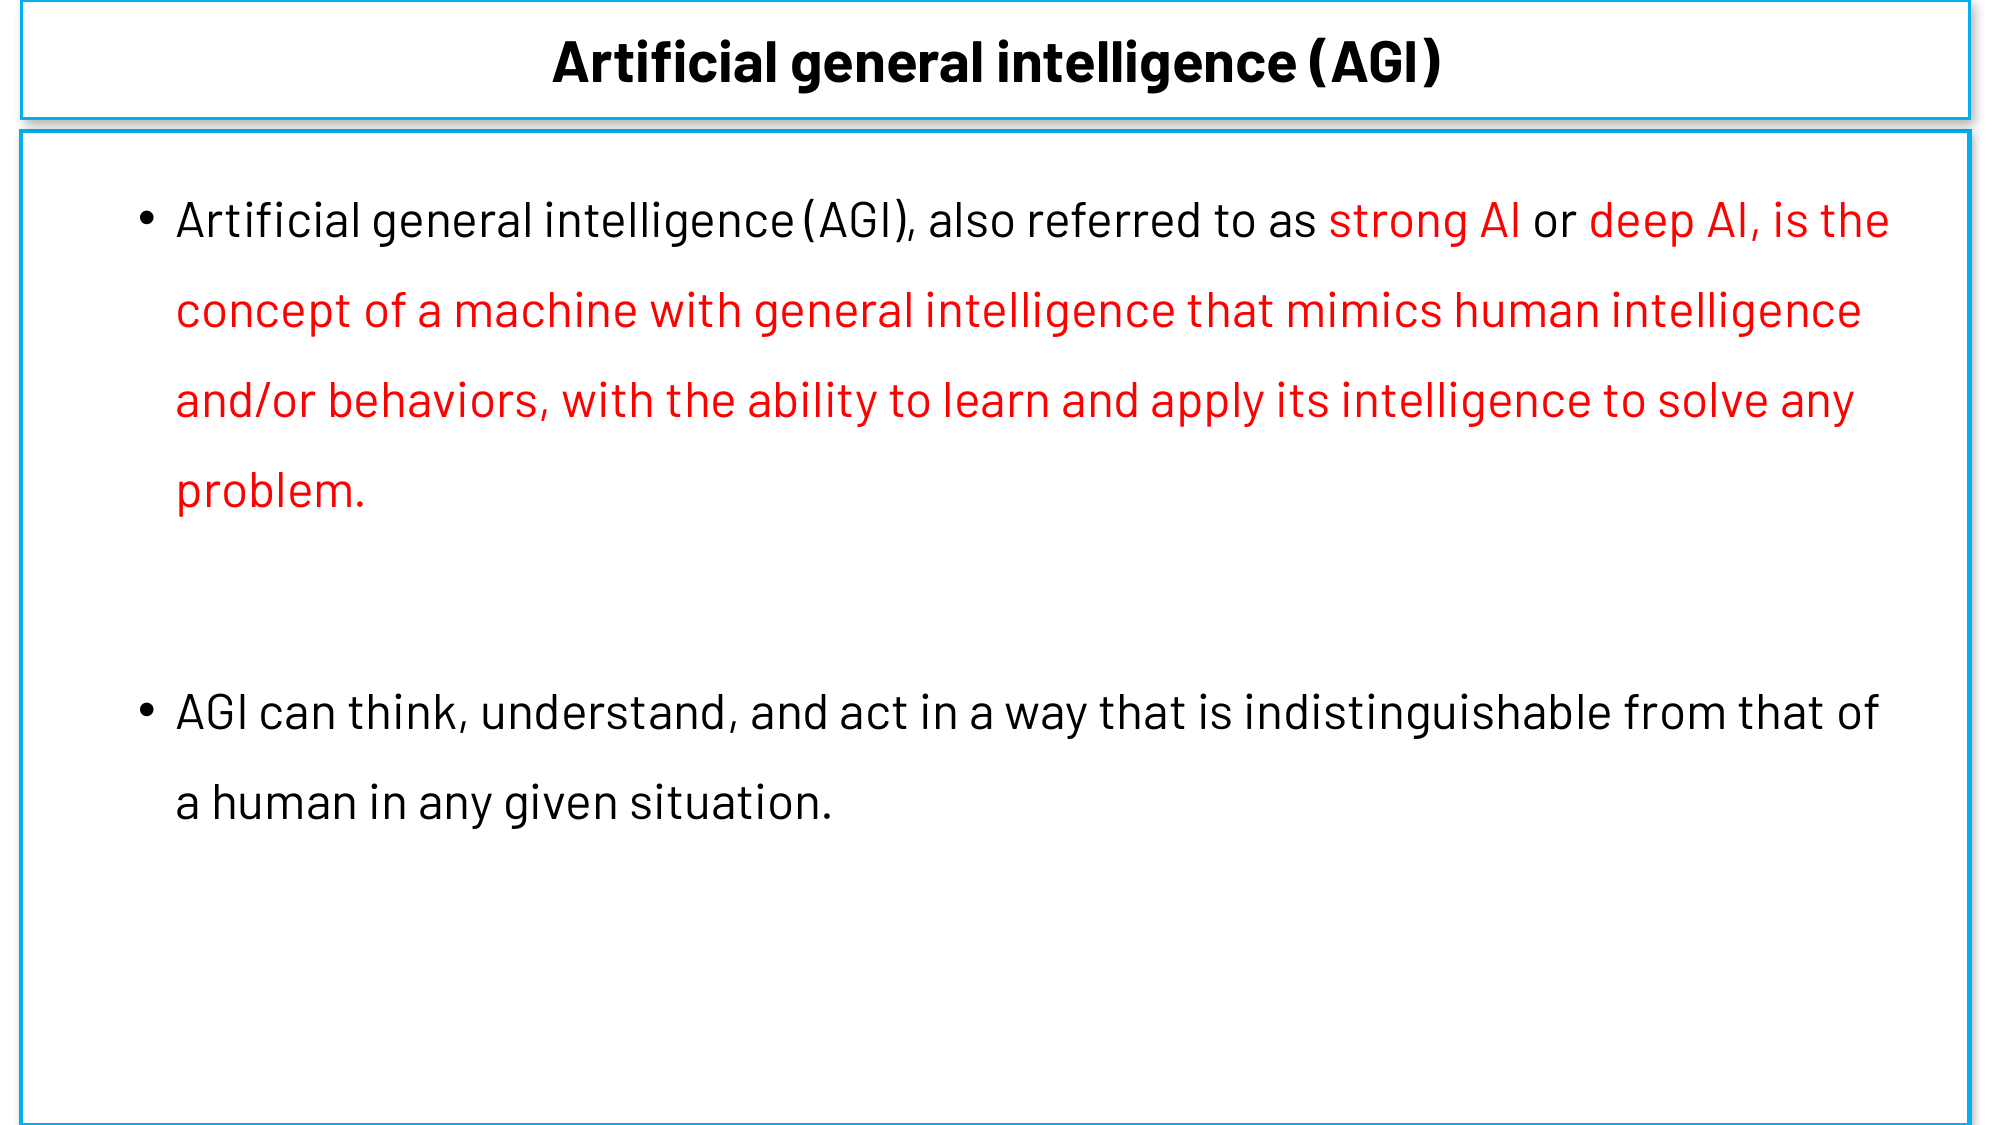

Artificial general intelligence (AGI)

Artificial general intelligence (AGI), also referred to as strong AI or deep AI, is the concept of a machine with general intelligence that mimics human intelligence and/or behaviors, with the ability to learn and apply its intelligence to solve any problem.

AGI can think, understand, and act in a way that is indistinguishable from that of a human in any given situation.